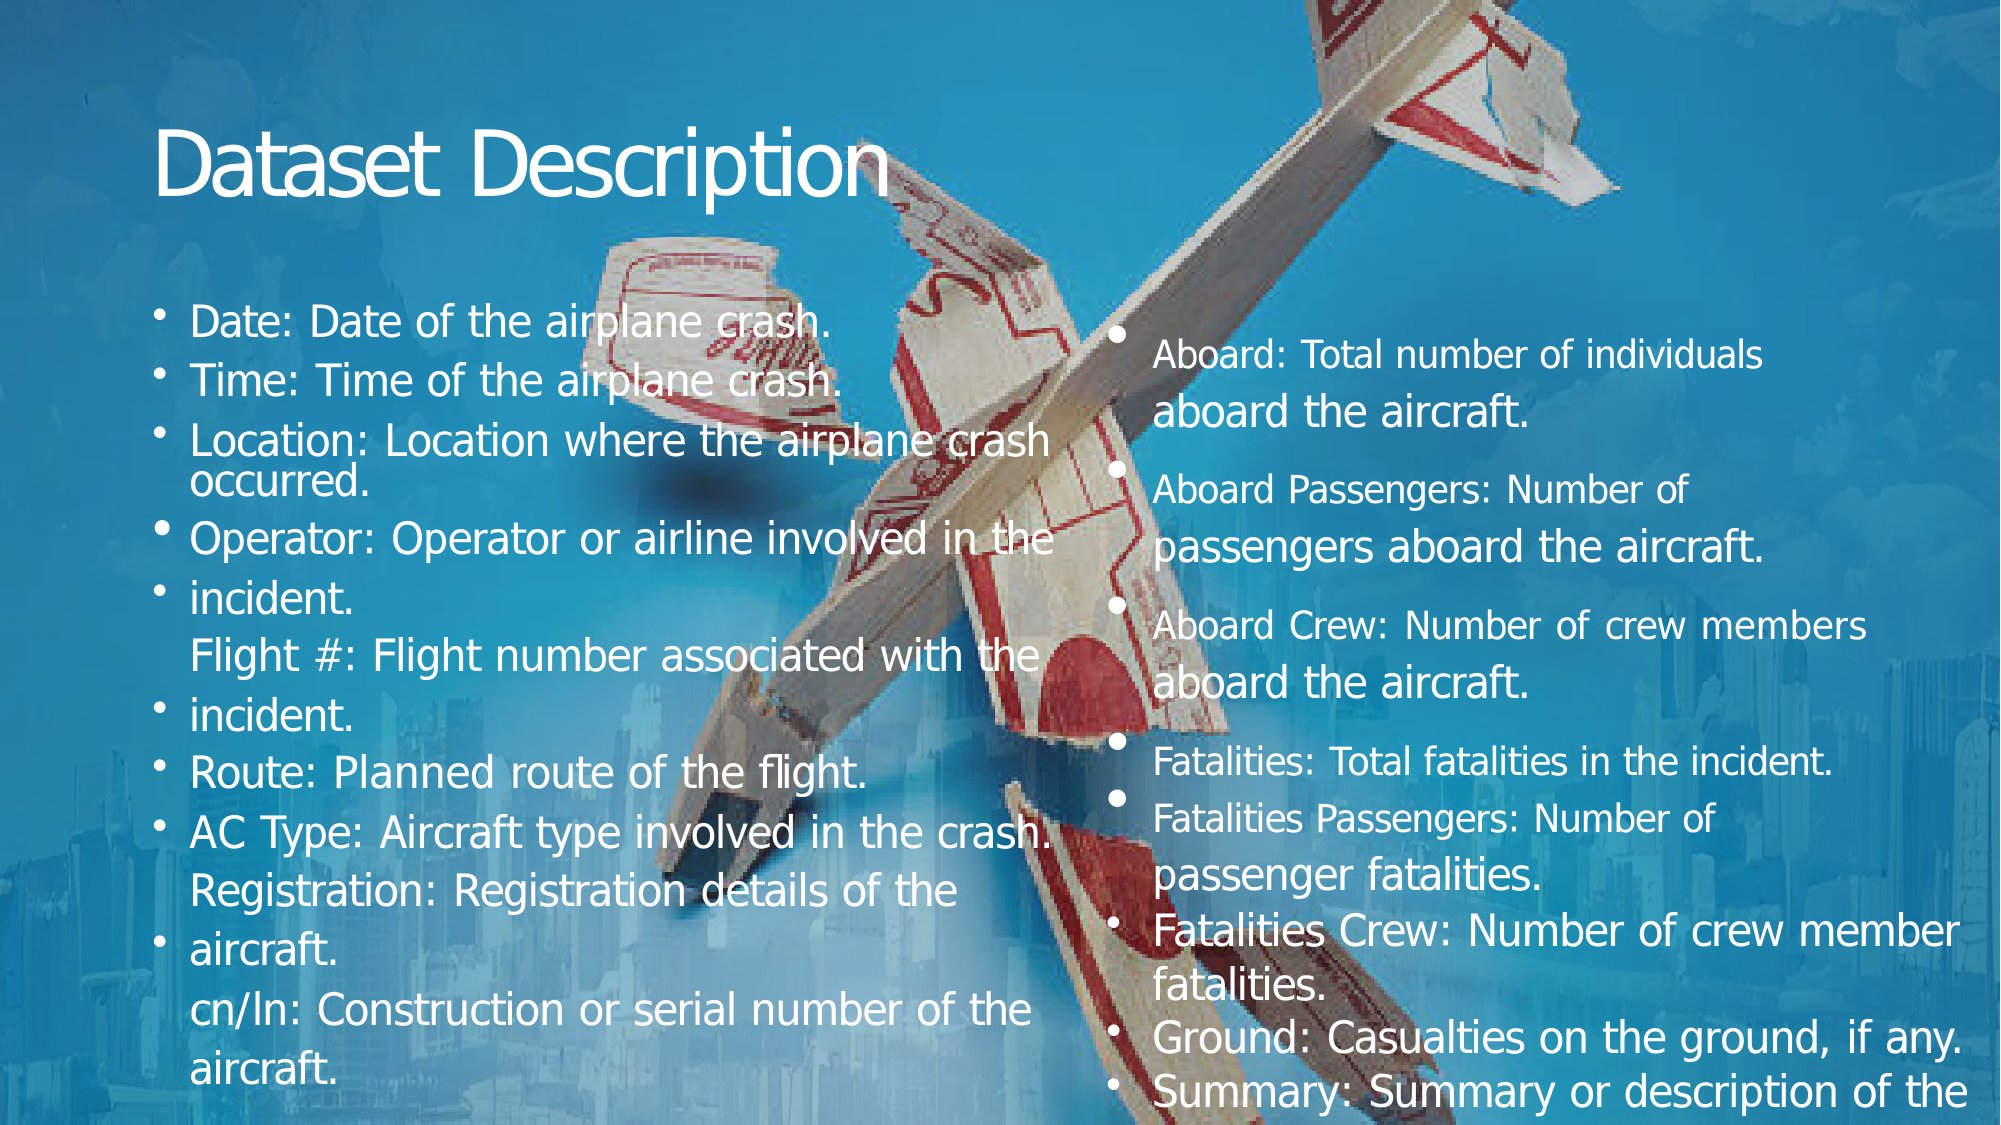

# Dataset Description
Date: Date of the airplane crash.
Time: Time of the airplane crash.
Location: Location where the airplane crash occurred.
Aboard: Total number of individuals aboard the aircraft.
Aboard Passengers: Number of passengers aboard the aircraft.
Aboard Crew: Number of crew members aboard the aircraft.
Fatalities: Total fatalities in the incident.
Fatalities Passengers: Number of passenger fatalities.
Fatalities Crew: Number of crew member fatalities.
Ground: Casualties on the ground, if any.
Summary: Summary or description of the incident.
•
Operator: Operator or airline involved in the
incident.
Flight #: Flight number associated with the
incident.
Route: Planned route of the flight.
AC Type: Aircraft type involved in the crash.
Registration: Registration details of the
aircraft.
cn/ln: Construction or serial number of the aircraft.